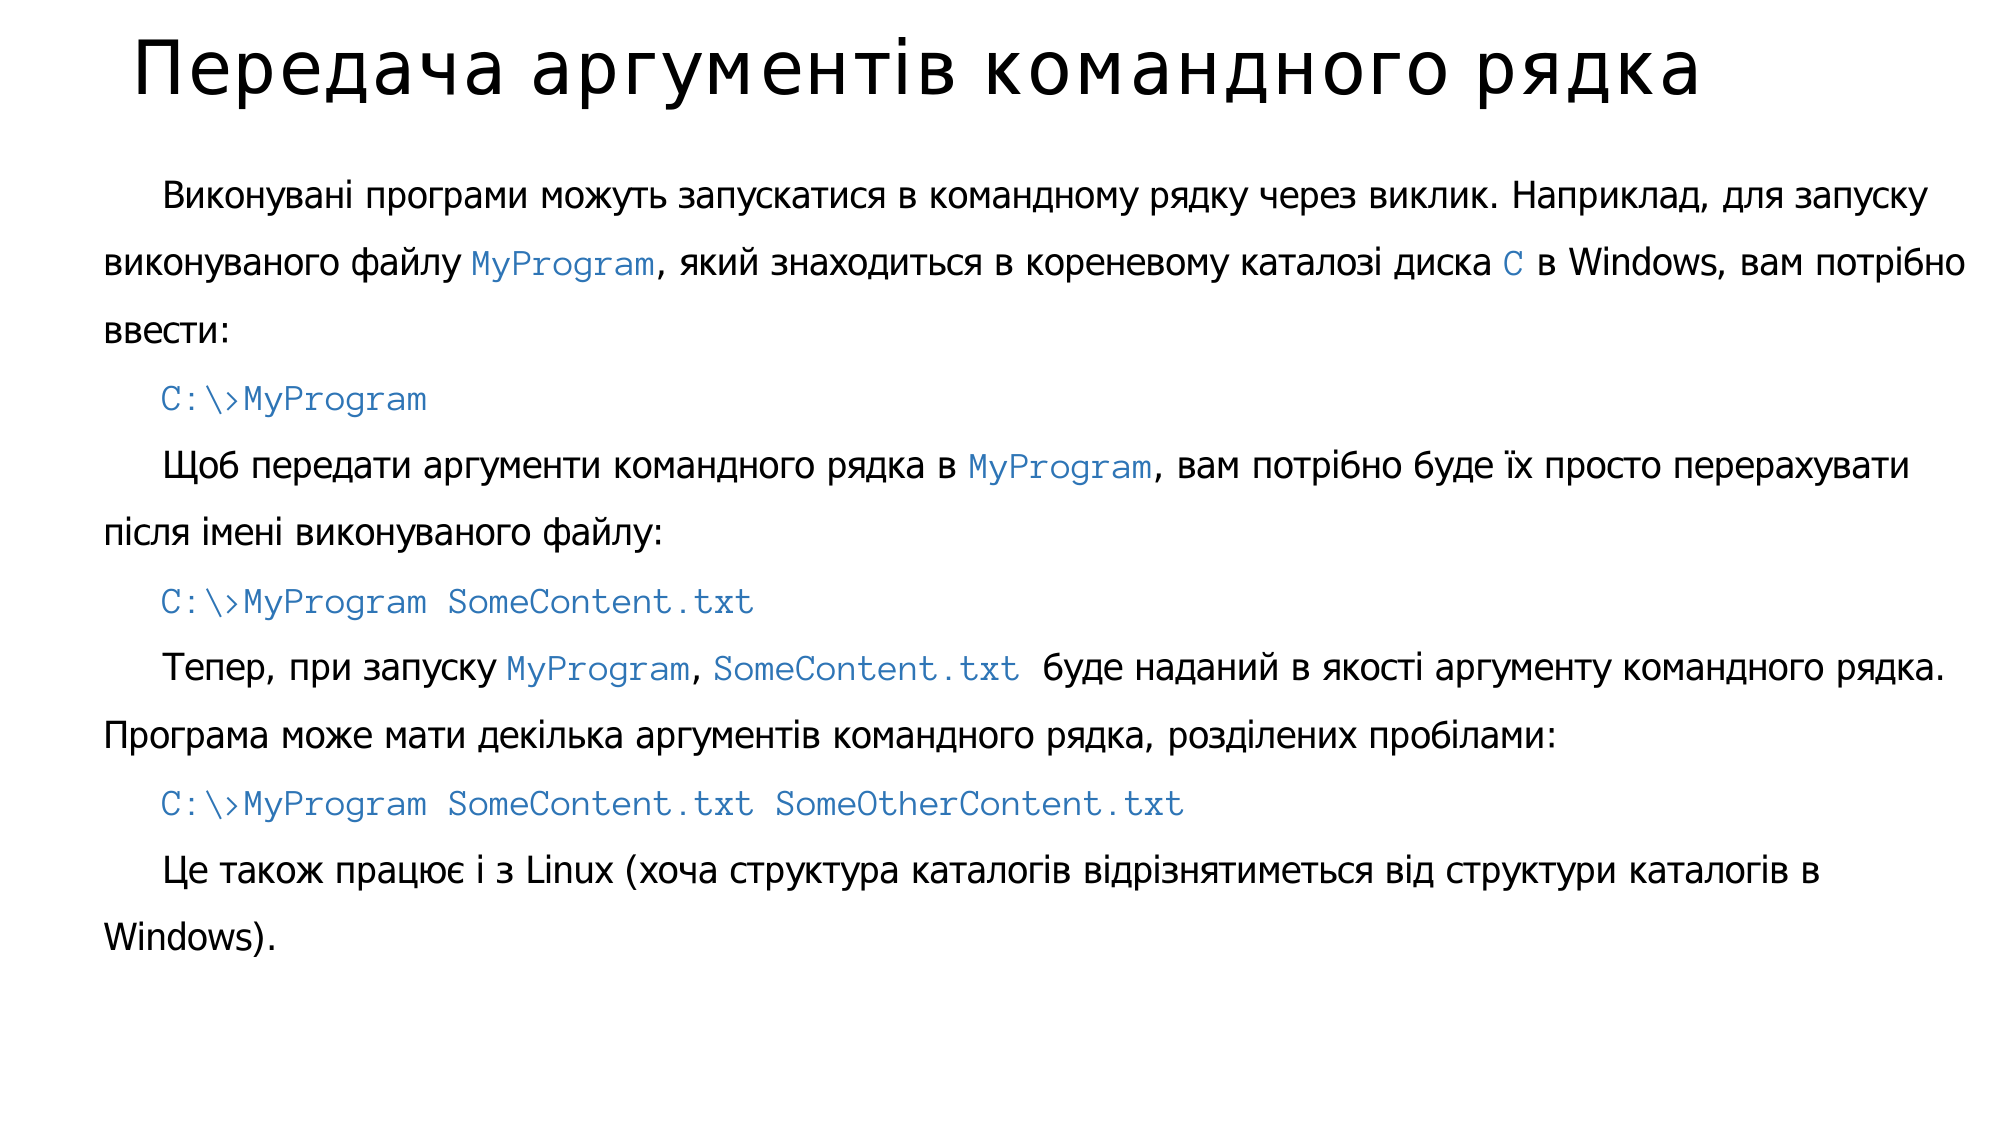

# Передача аргументів командного рядка
Виконувані програми можуть запускатися в командному рядку через виклик. Наприклад, для запуску виконуваного файлу MyProgram, який знаходиться в кореневому каталозі диска C в Windows, вам потрібно ввести:
C:\>MyProgram
Щоб передати аргументи командного рядка в MyProgram, вам потрібно буде їх просто перерахувати після імені виконуваного файлу:
C:\>MyProgram SomeContent.txt
Тепер, при запуску MyProgram, SomeContent.txt буде наданий в якості аргументу командного рядка. Програма може мати декілька аргументів командного рядка, розділених пробілами:
C:\>MyProgram SomeContent.txt SomeOtherContent.txt
Це також працює і з Linux (хоча структура каталогів відрізнятиметься від структури каталогів в Windows).